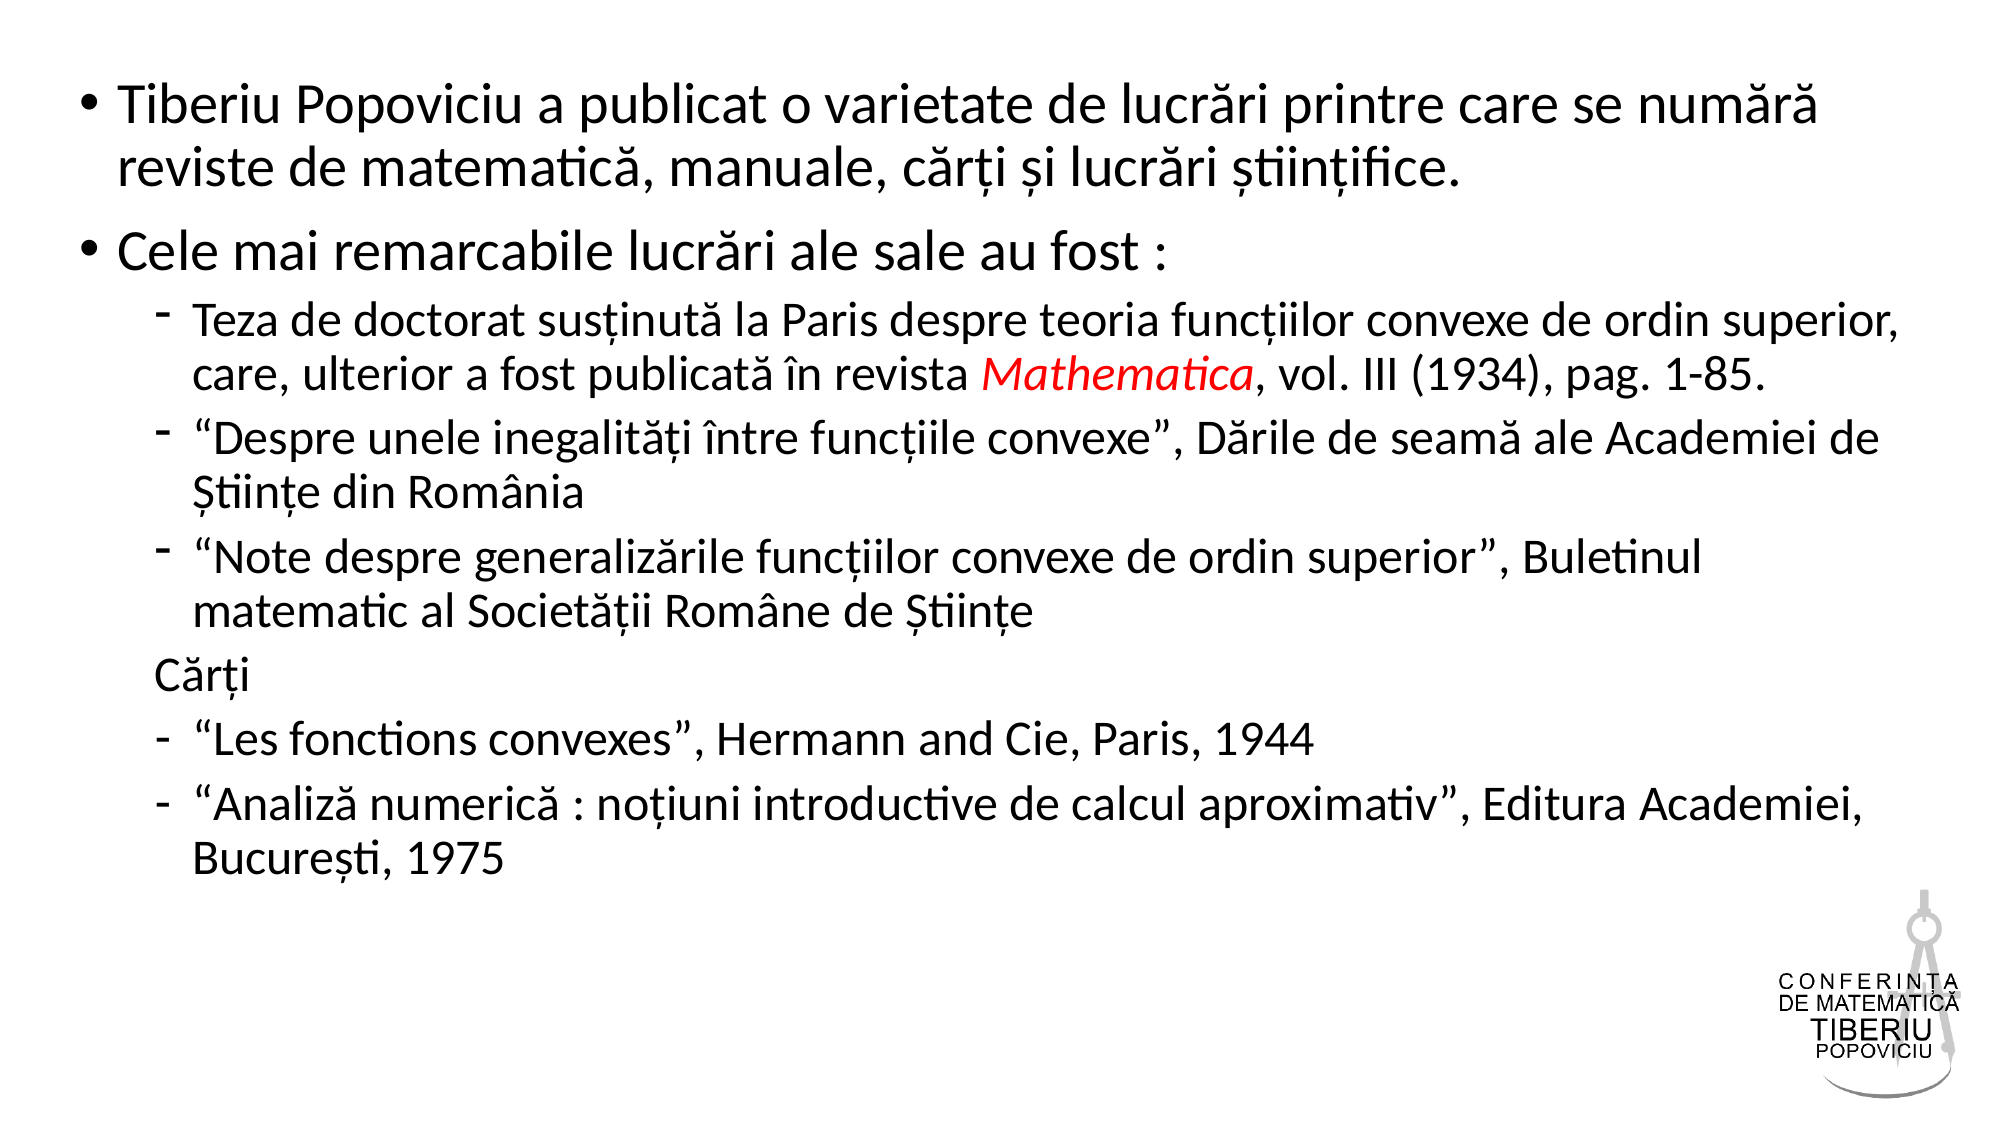

Tiberiu Popoviciu a publicat o varietate de lucrări printre care se numără reviste de matematică, manuale, cărți și lucrări științifice.
Cele mai remarcabile lucrări ale sale au fost :
Teza de doctorat susținută la Paris despre teoria funcțiilor convexe de ordin superior, care, ulterior a fost publicată în revista Mathematica, vol. III (1934), pag. 1-85.
“Despre unele inegalități între funcțiile convexe”, Dările de seamă ale Academiei de Științe din România
“Note despre generalizările funcțiilor convexe de ordin superior”, Buletinul matematic al Societății Române de Științe
Cărți
“Les fonctions convexes”, Hermann and Cie, Paris, 1944
“Analiză numerică : noțiuni introductive de calcul aproximativ”, Editura Academiei, București, 1975